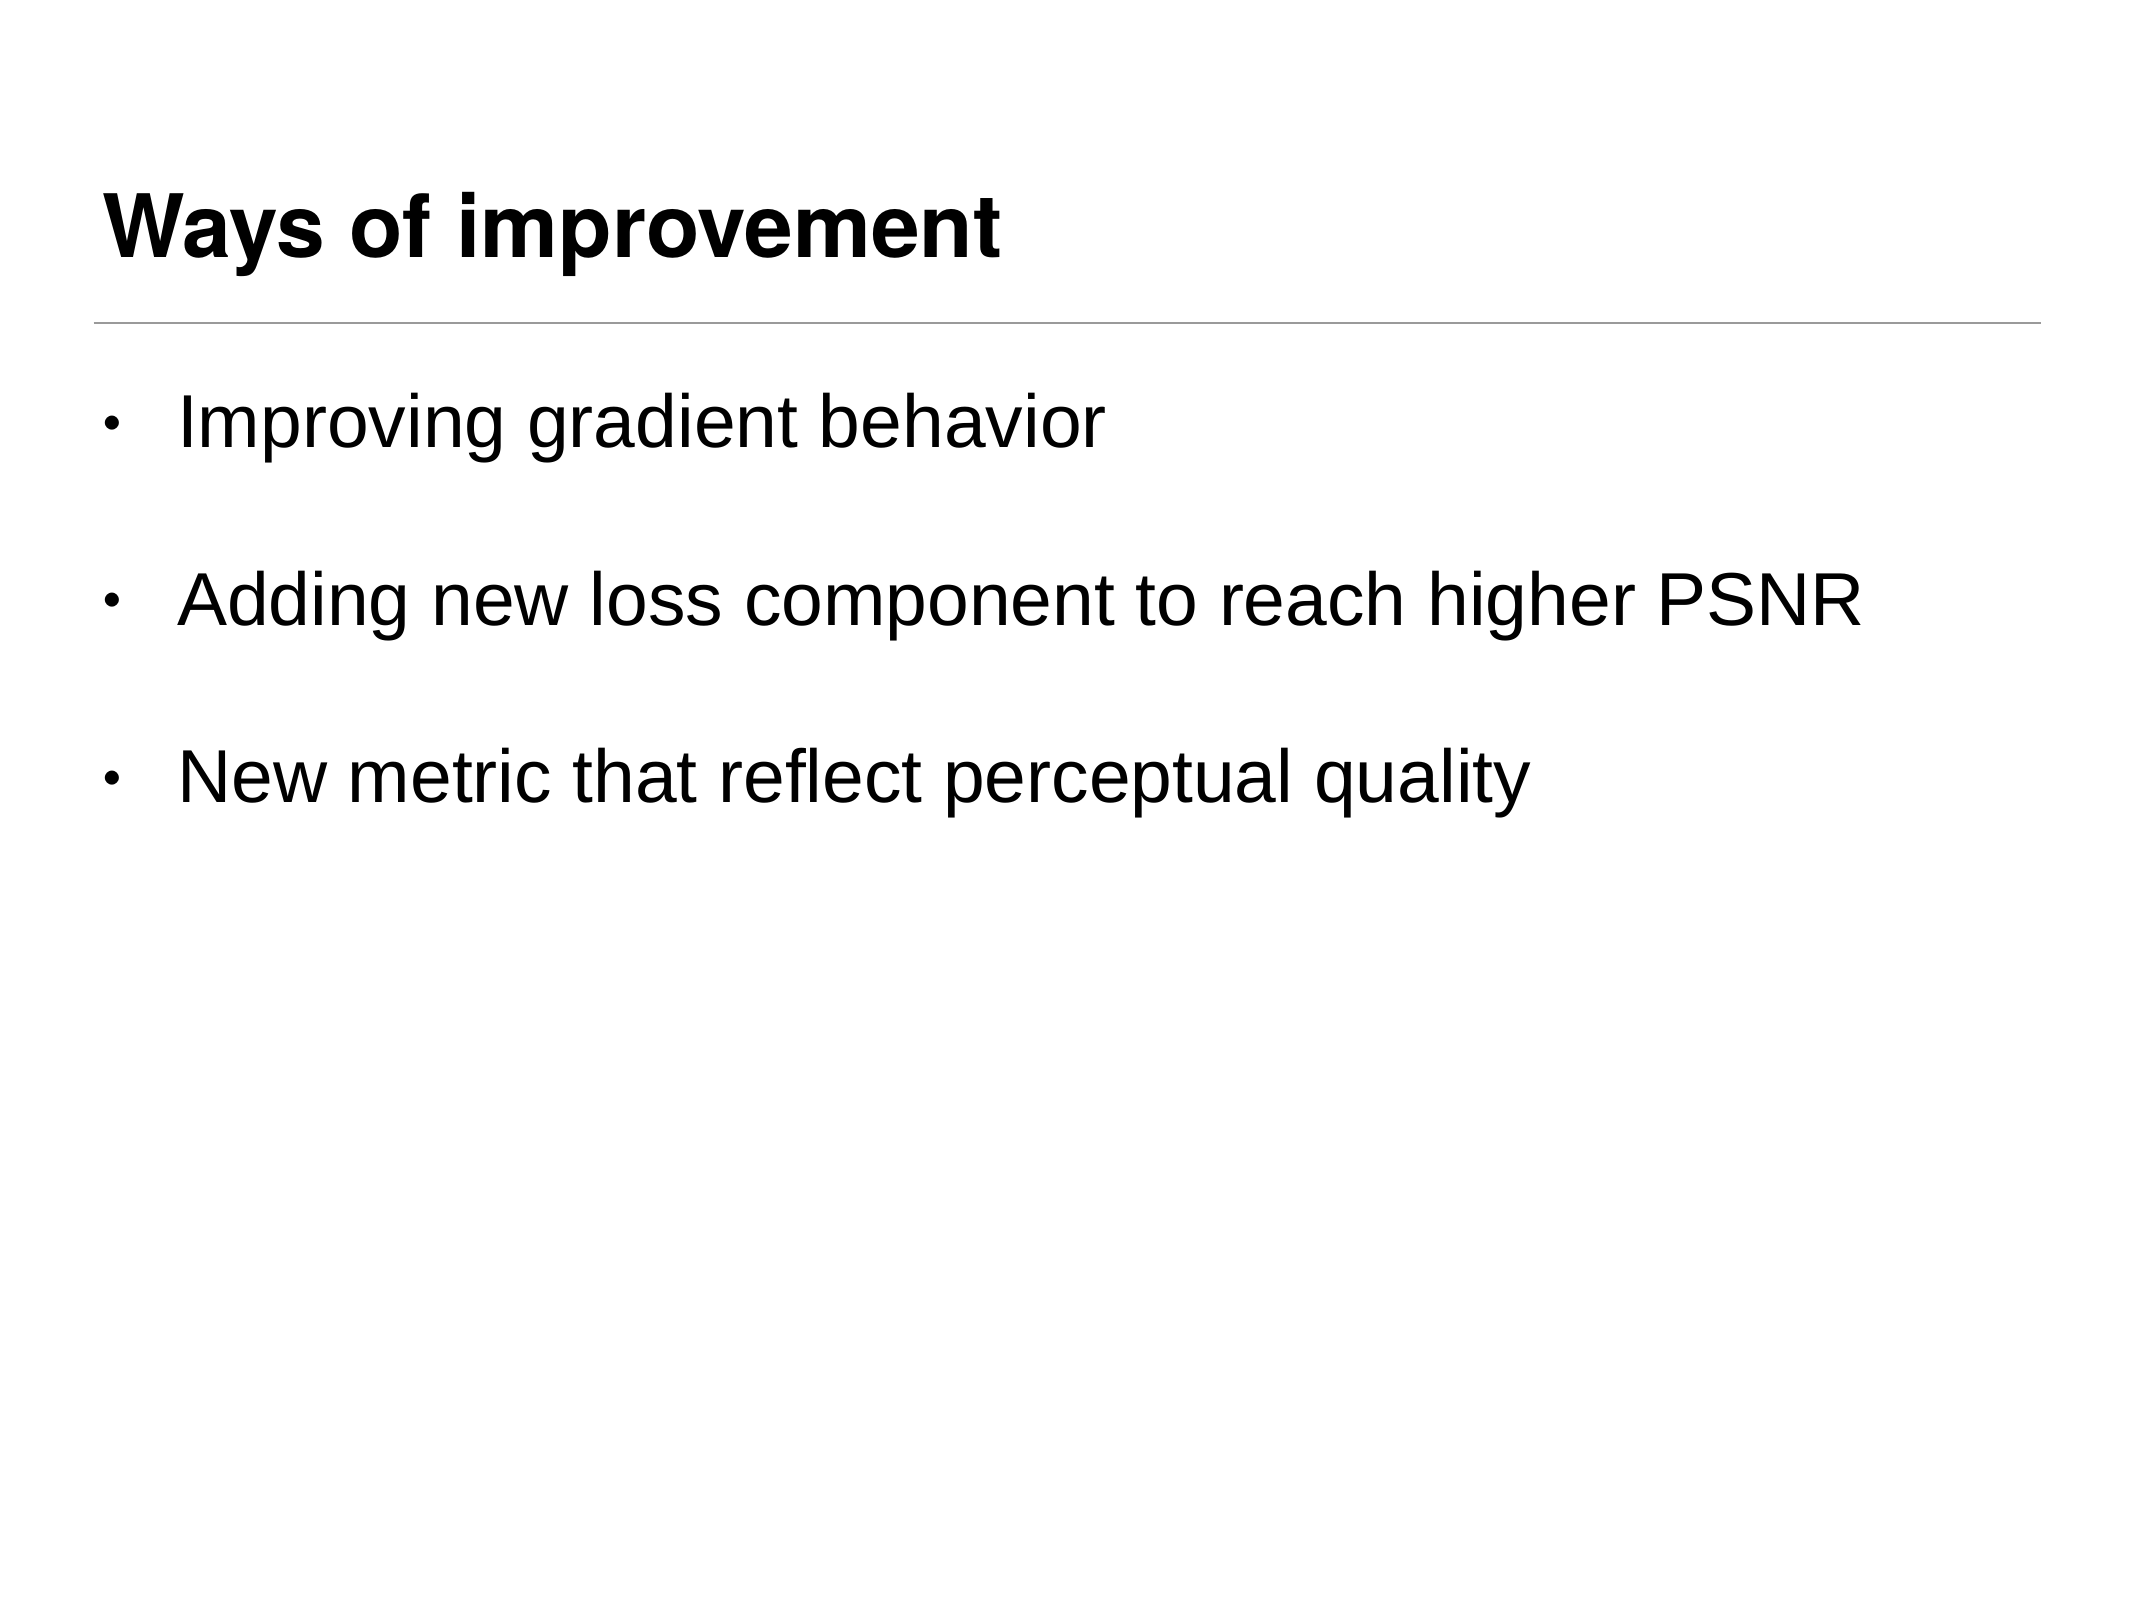

# Ways of improvement
Improving gradient behavior
Adding new loss component to reach higher PSNR
New metric that reflect perceptual quality